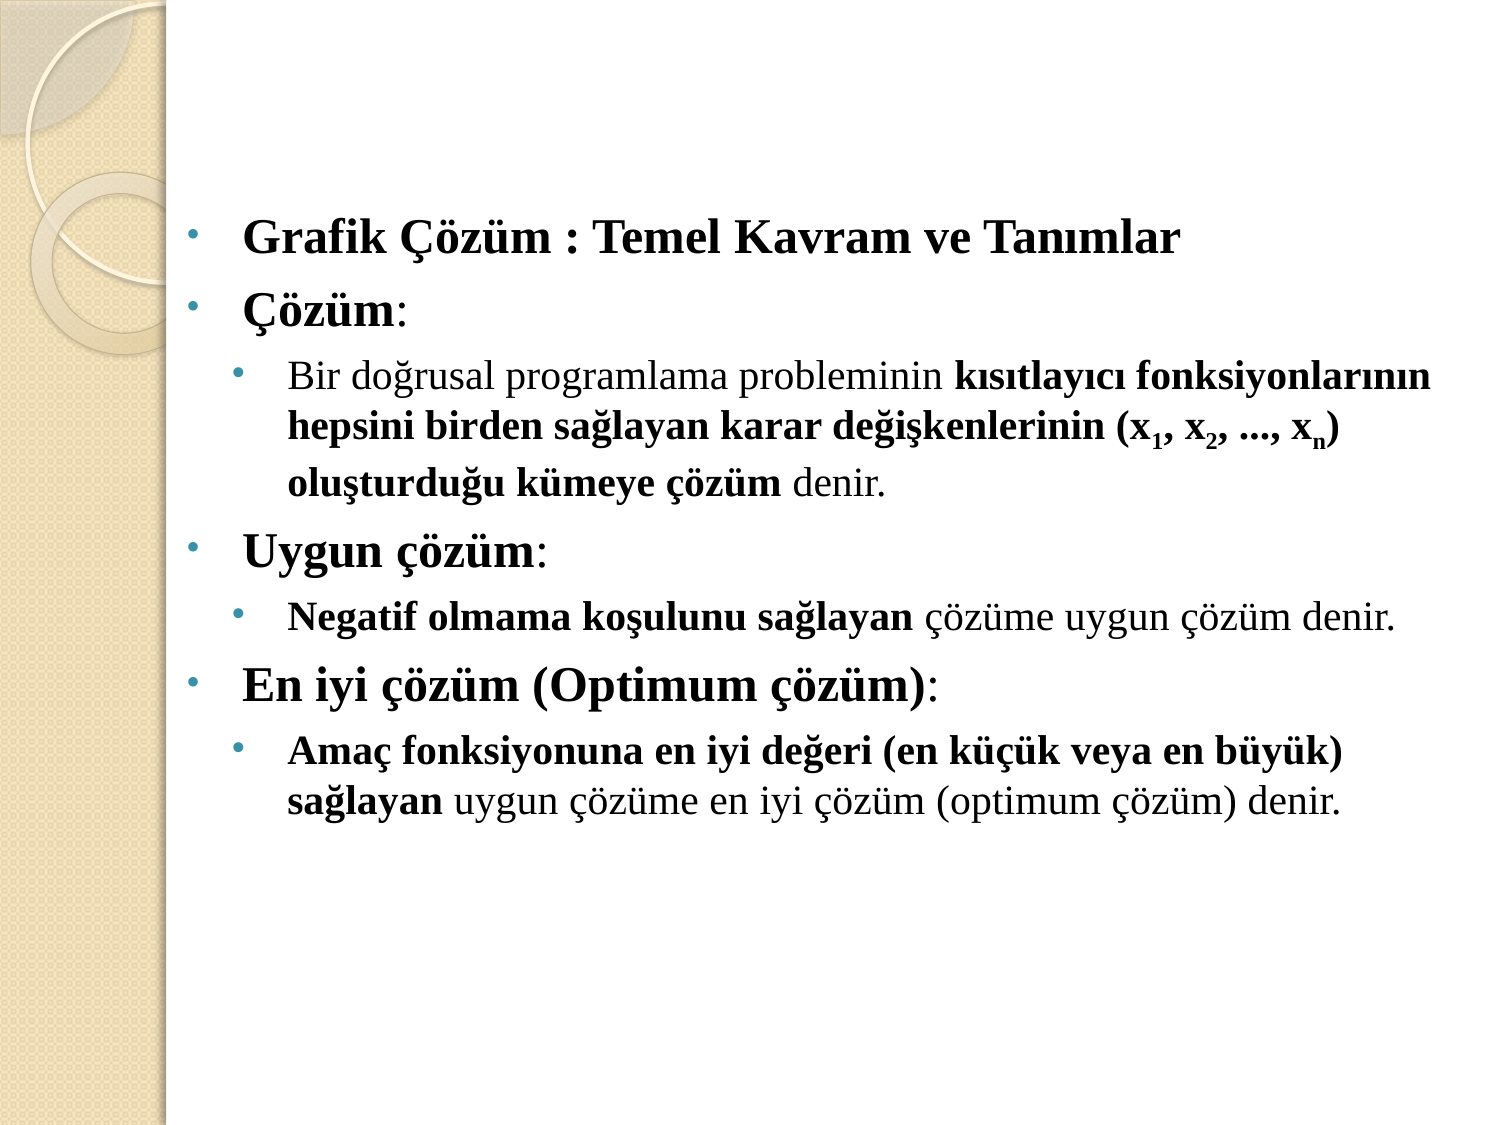

Grafik Çözüm : Temel Kavram ve Tanımlar
Çözüm:
Bir doğrusal programlama probleminin kısıtlayıcı fonksiyonlarının hepsini birden sağlayan karar değişkenlerinin (x1, x2, ..., xn) oluşturduğu kümeye çözüm denir.
Uygun çözüm:
Negatif olmama koşulunu sağlayan çözüme uygun çözüm denir.
En iyi çözüm (Optimum çözüm):
Amaç fonksiyonuna en iyi değeri (en küçük veya en büyük) sağlayan uygun çözüme en iyi çözüm (optimum çözüm) denir.